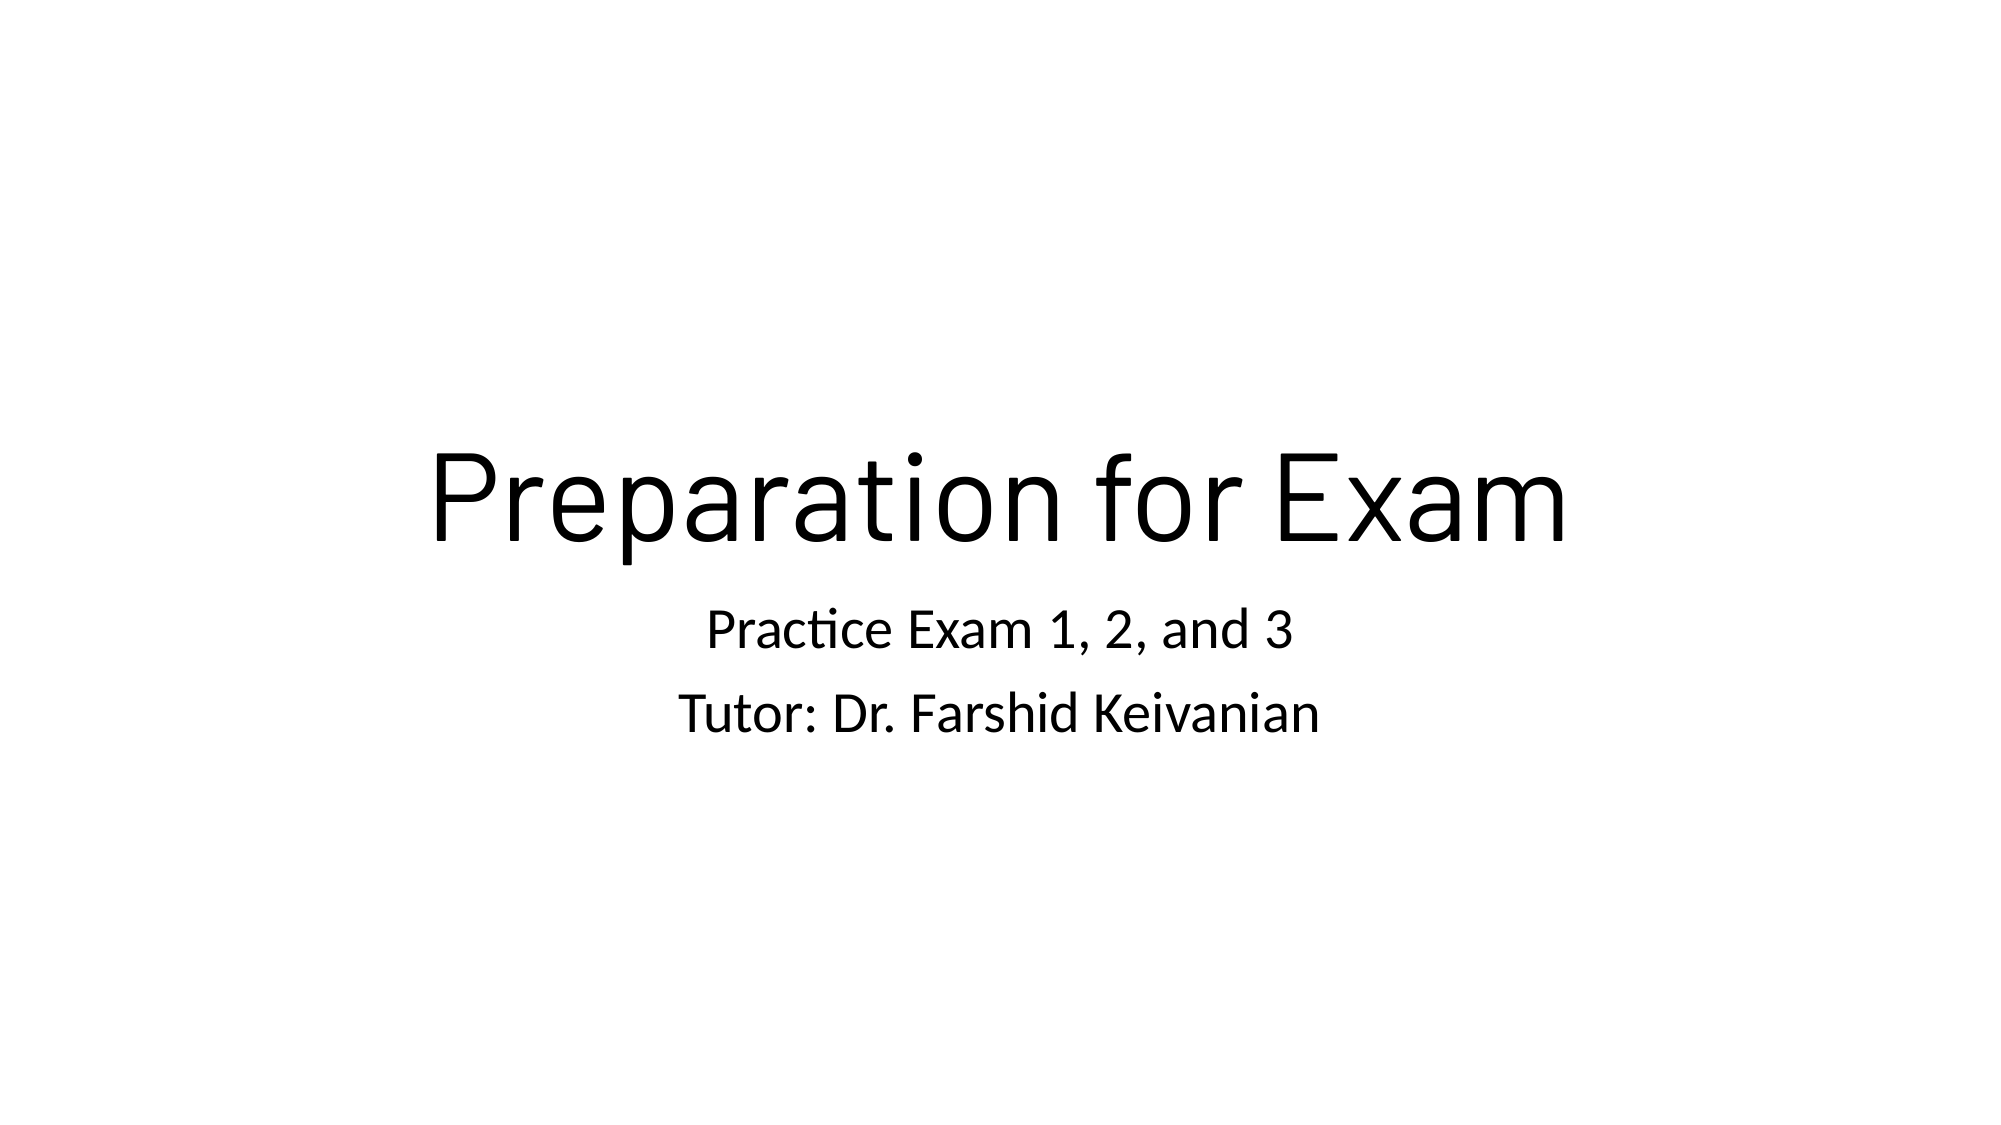

# Preparation for Exam
Practice Exam 1, 2, and 3
Tutor: Dr. Farshid Keivanian